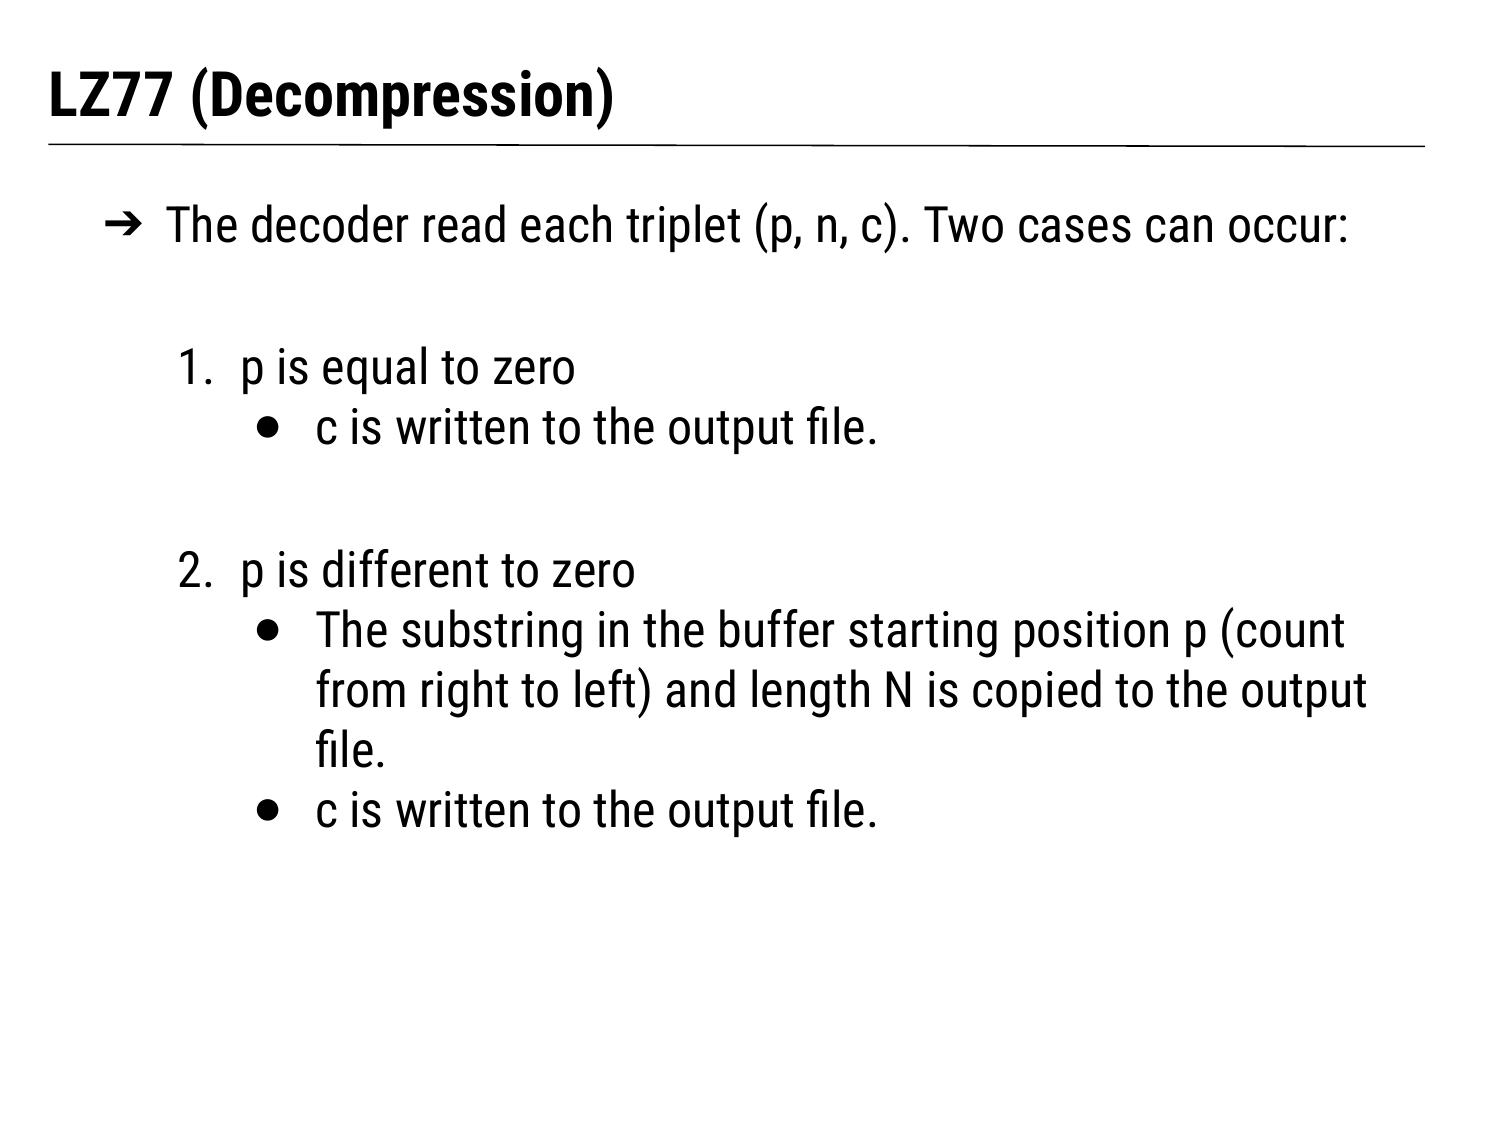

# LZ77 (Decompression)
The decoder read each triplet (p, n, c). Two cases can occur:

p is equal to zero
c is written to the output file.

p is different to zero
The substring in the buffer starting position p (count from right to left) and length N is copied to the output file.
c is written to the output file.